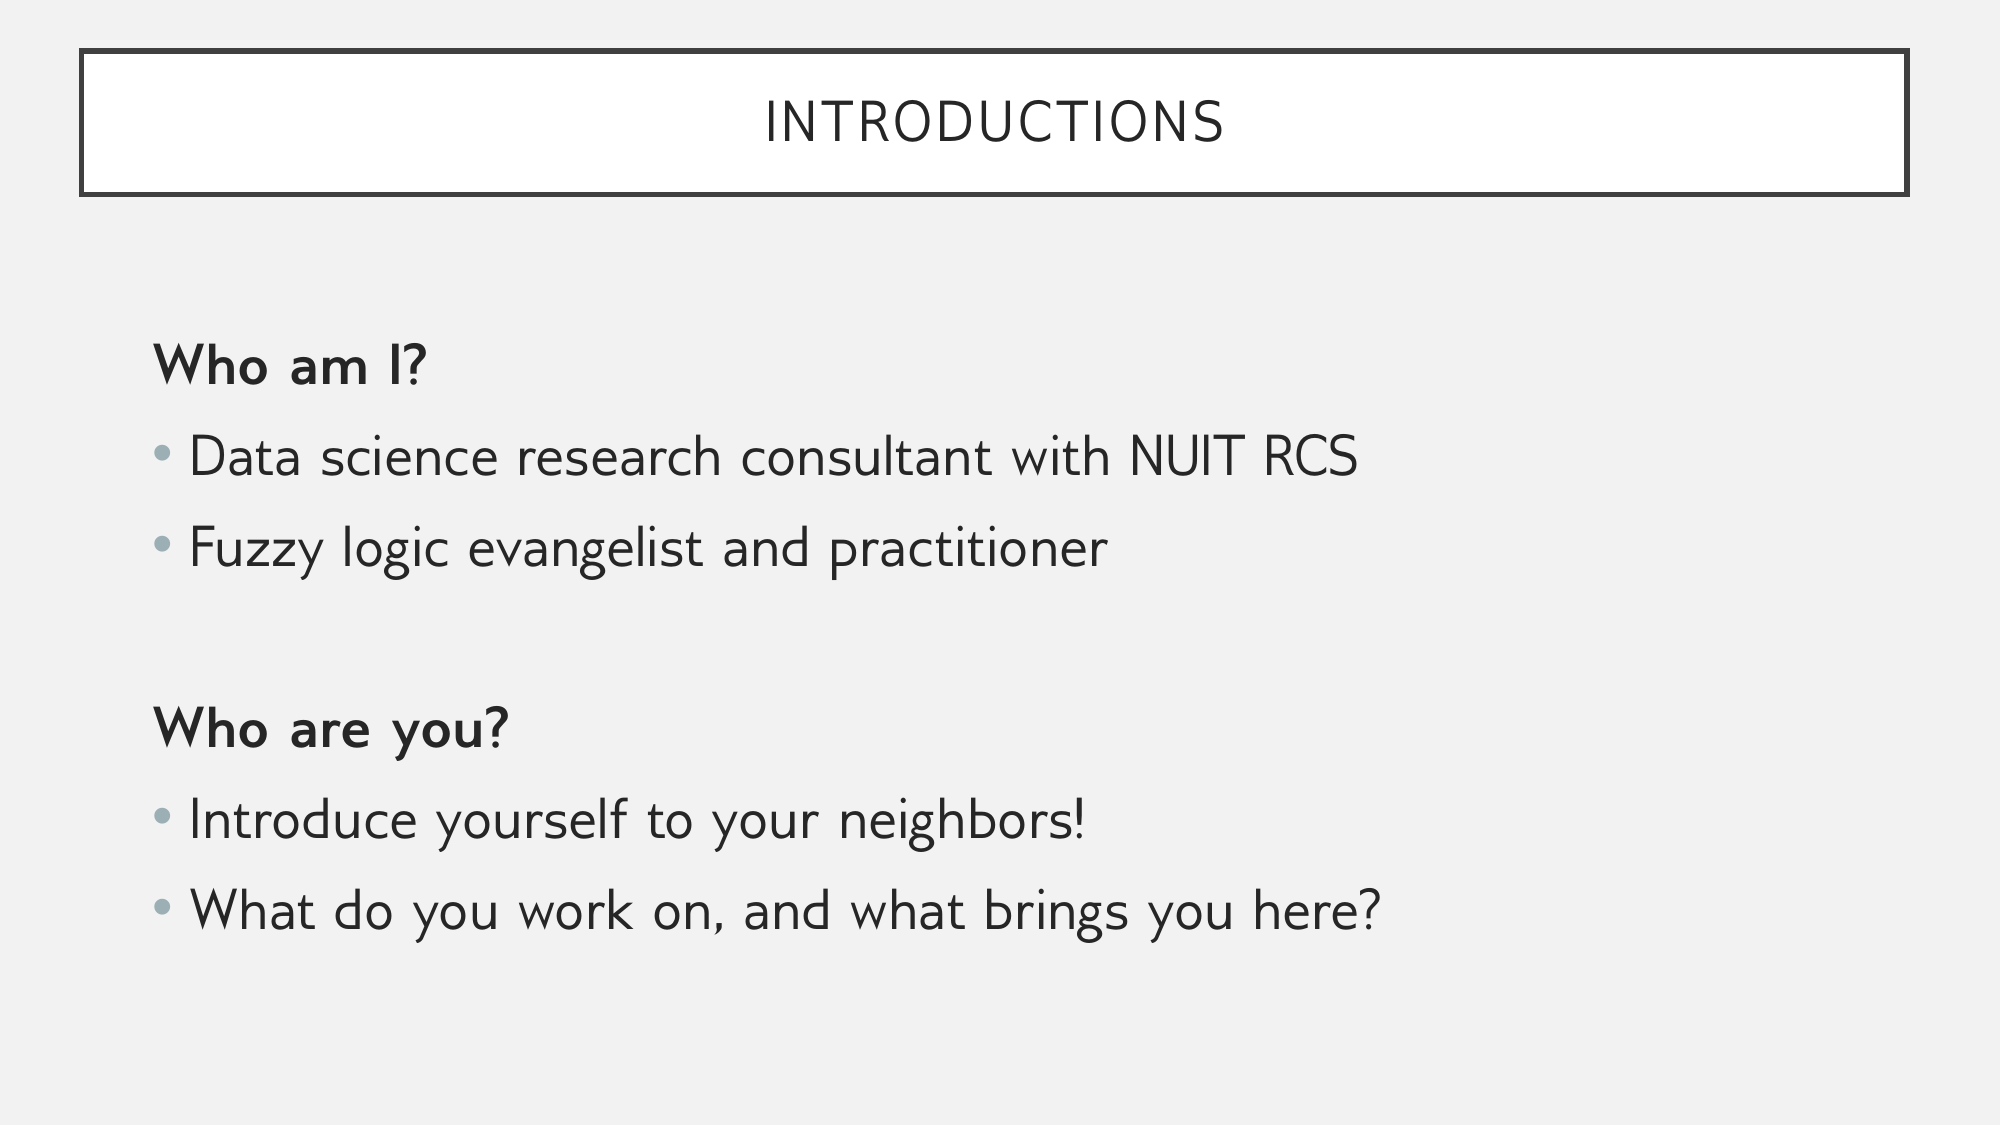

# INTRODUCTIONS

Who am I?
Data science research consultant with NUIT RCS
Fuzzy logic evangelist and practitioner

Who are you?
Introduce yourself to your neighbors!
What do you work on, and what brings you here?